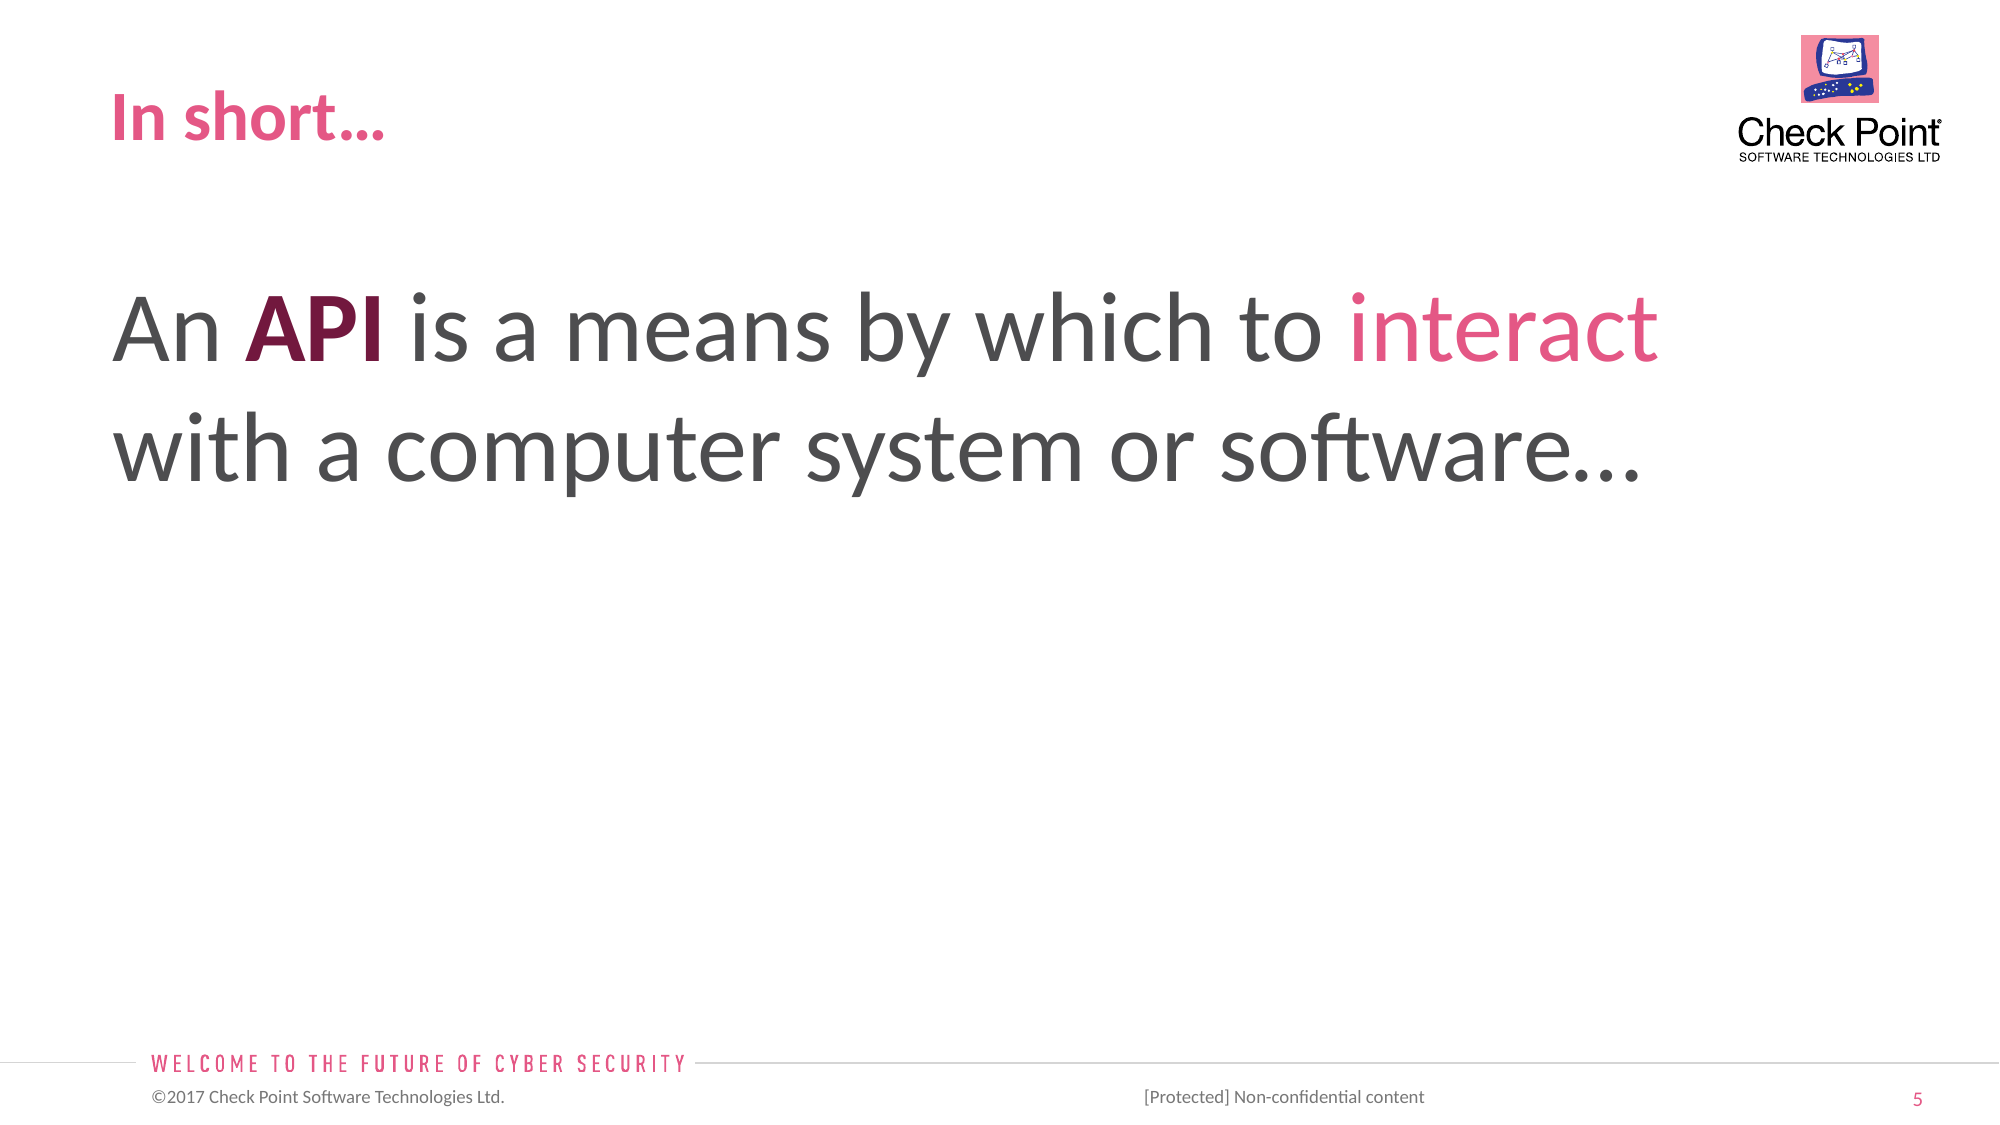

# In short…
An API is a means by which to interact with a computer system or software…
[Protected] Non-confidential content